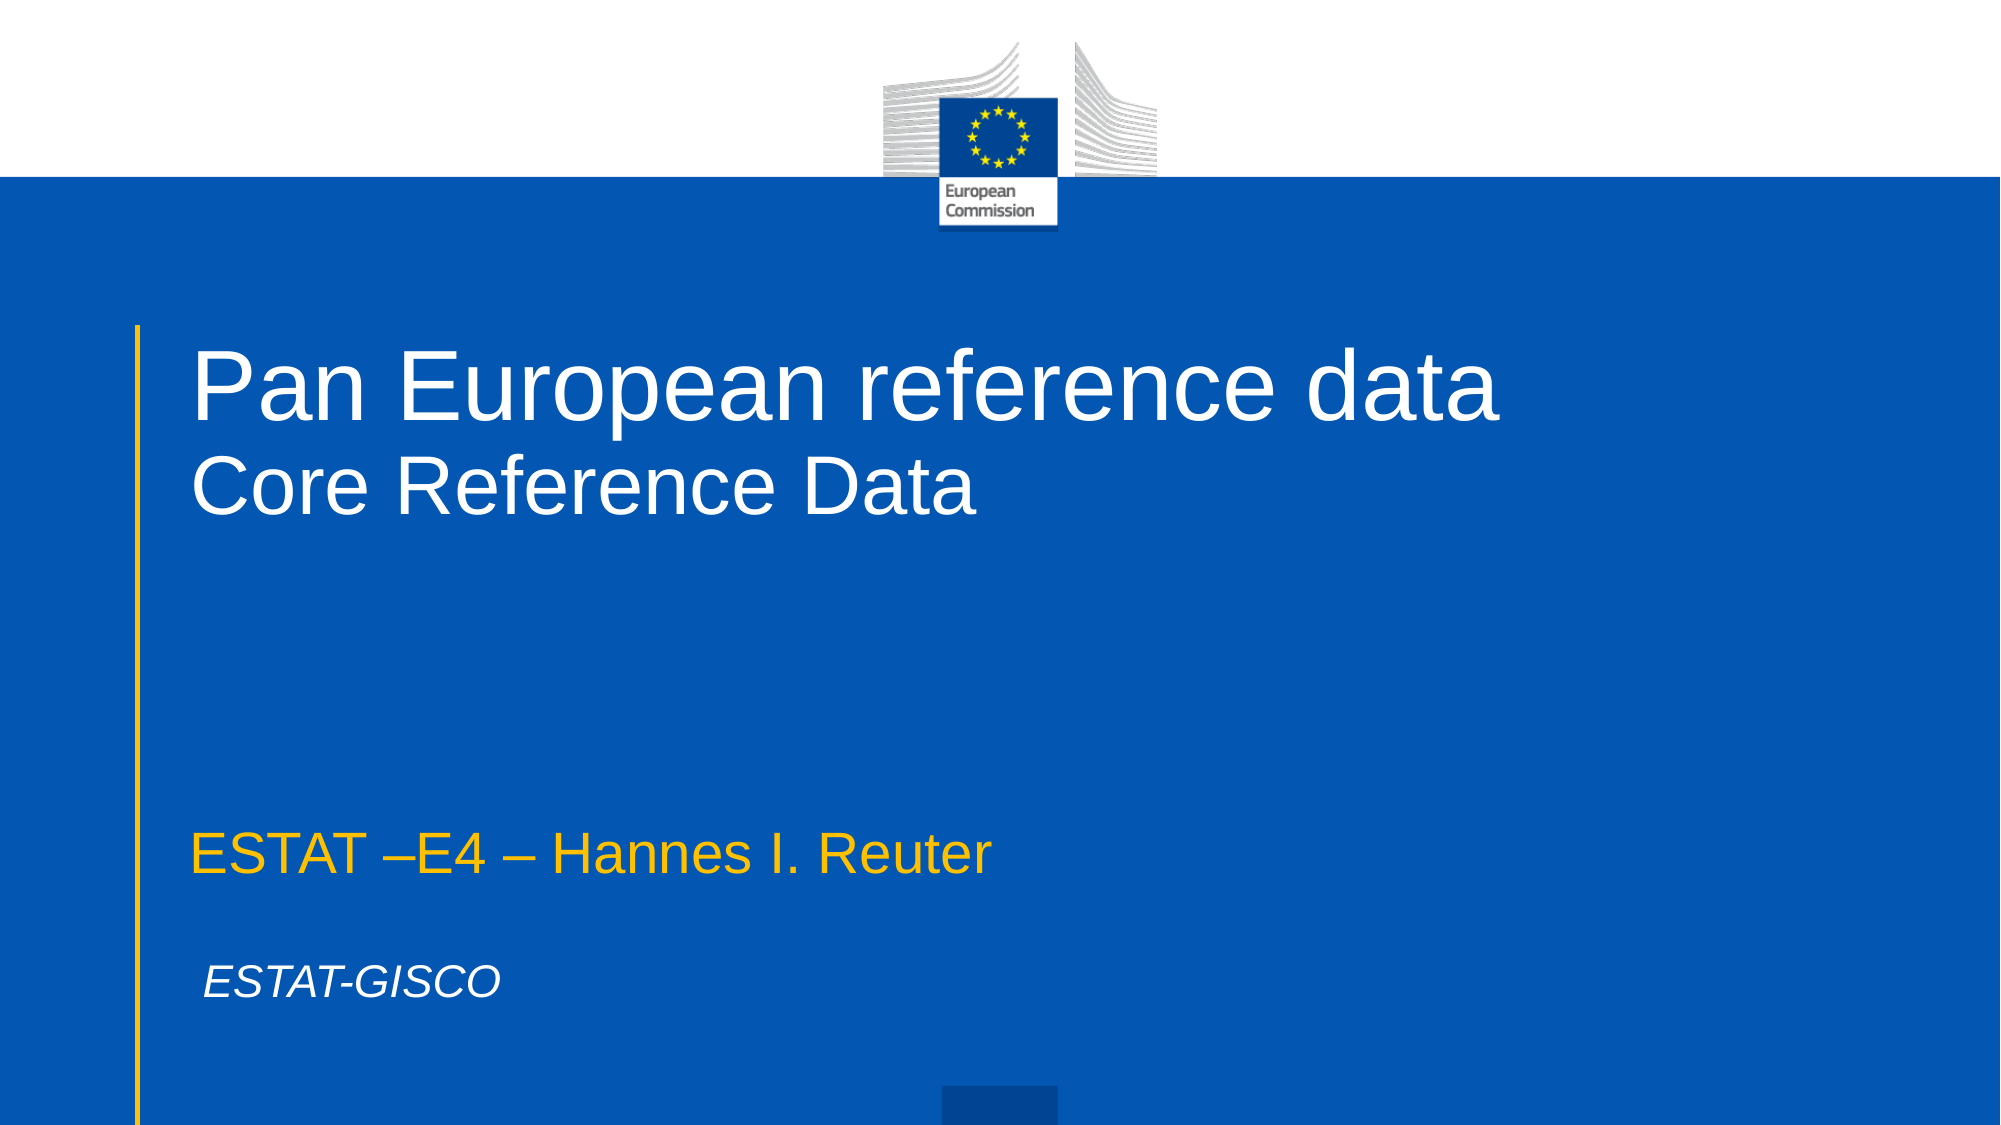

# Pan European reference data Core Reference Data
ESTAT –E4 – Hannes I. Reuter
ESTAT-GISCO